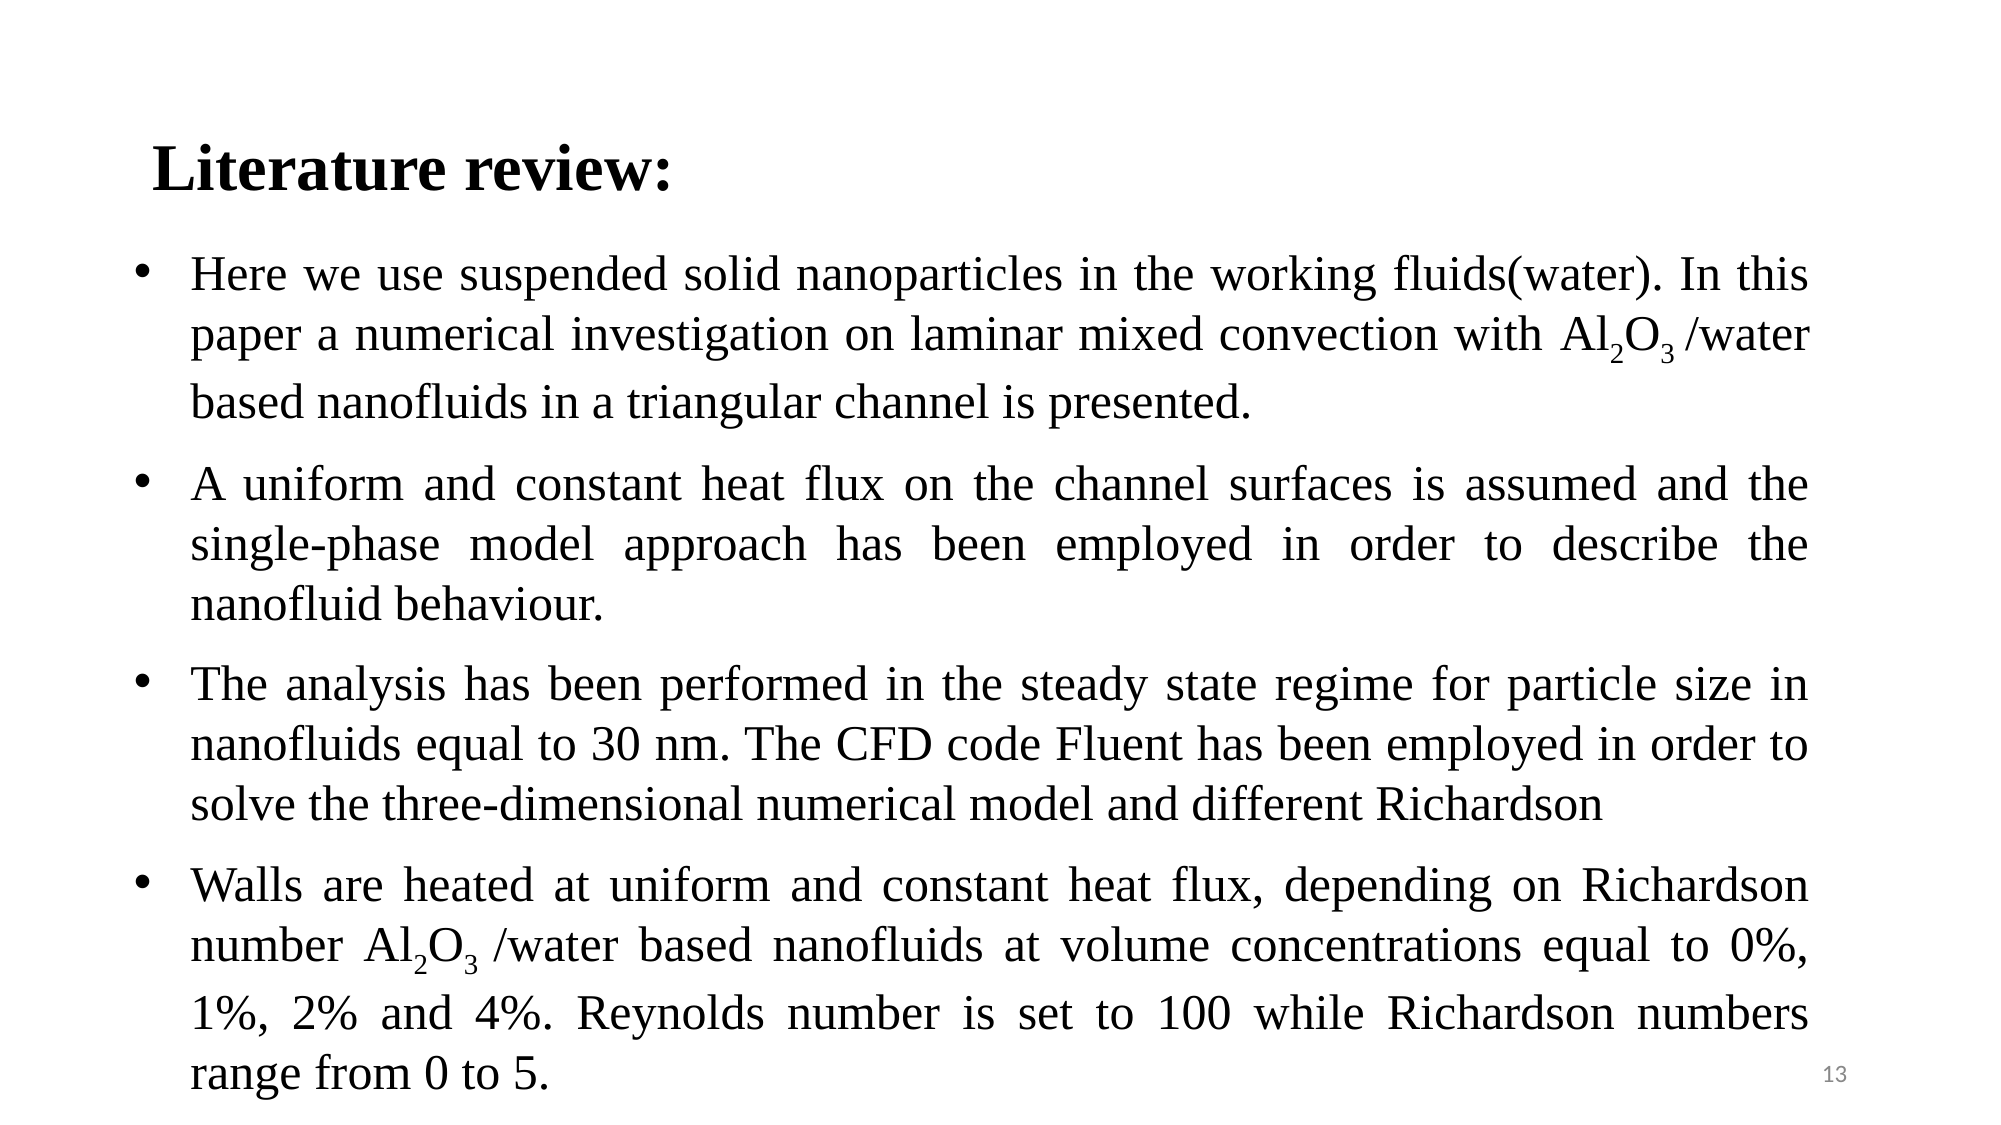

# Literature review:
Here we use suspended solid nanoparticles in the working fluids(water). In this paper a numerical investigation on laminar mixed convection with Al2O3 /water based nanofluids in a triangular channel is presented.
A uniform and constant heat flux on the channel surfaces is assumed and the single-phase model approach has been employed in order to describe the nanofluid behaviour.
The analysis has been performed in the steady state regime for particle size in nanofluids equal to 30 nm. The CFD code Fluent has been employed in order to solve the three-dimensional numerical model and different Richardson
Walls are heated at uniform and constant heat flux, depending on Richardson number Al2O3 /water based nanofluids at volume concentrations equal to 0%, 1%, 2% and 4%. Reynolds number is set to 100 while Richardson numbers range from 0 to 5.
13